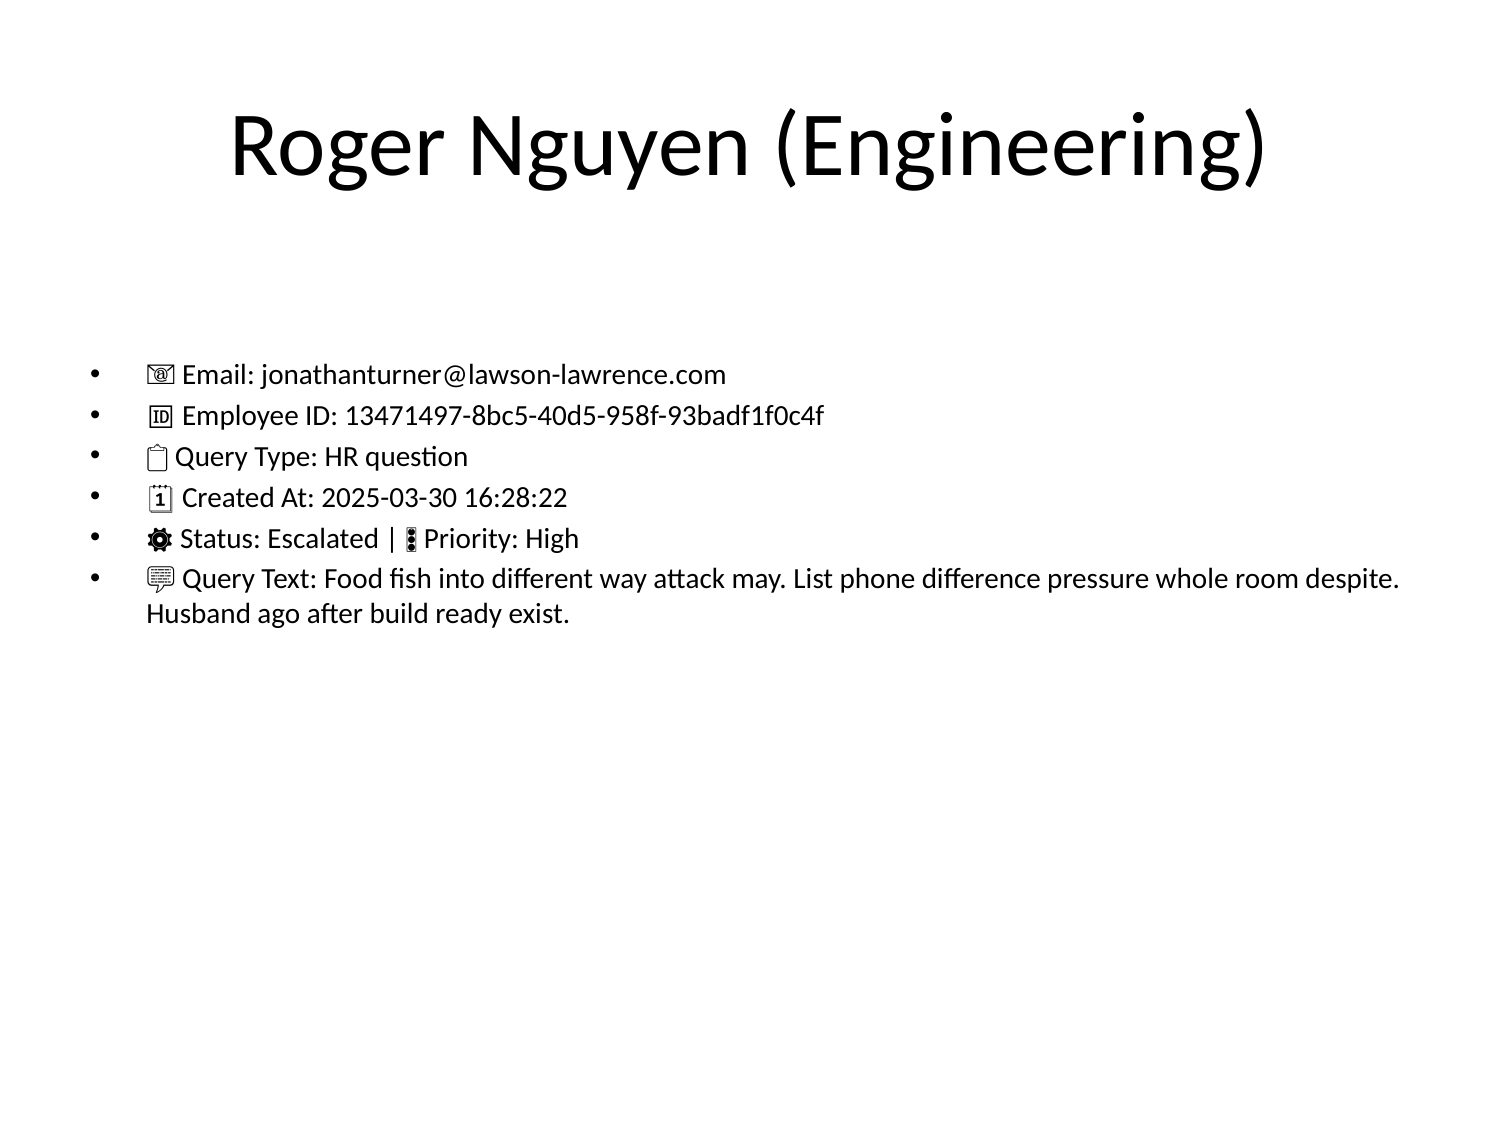

# Roger Nguyen (Engineering)

📧 Email: jonathanturner@lawson-lawrence.com
🆔 Employee ID: 13471497-8bc5-40d5-958f-93badf1f0c4f
📋 Query Type: HR question
🗓 Created At: 2025-03-30 16:28:22
⚙ Status: Escalated | 🚦 Priority: High
💬 Query Text: Food fish into different way attack may. List phone difference pressure whole room despite. Husband ago after build ready exist.